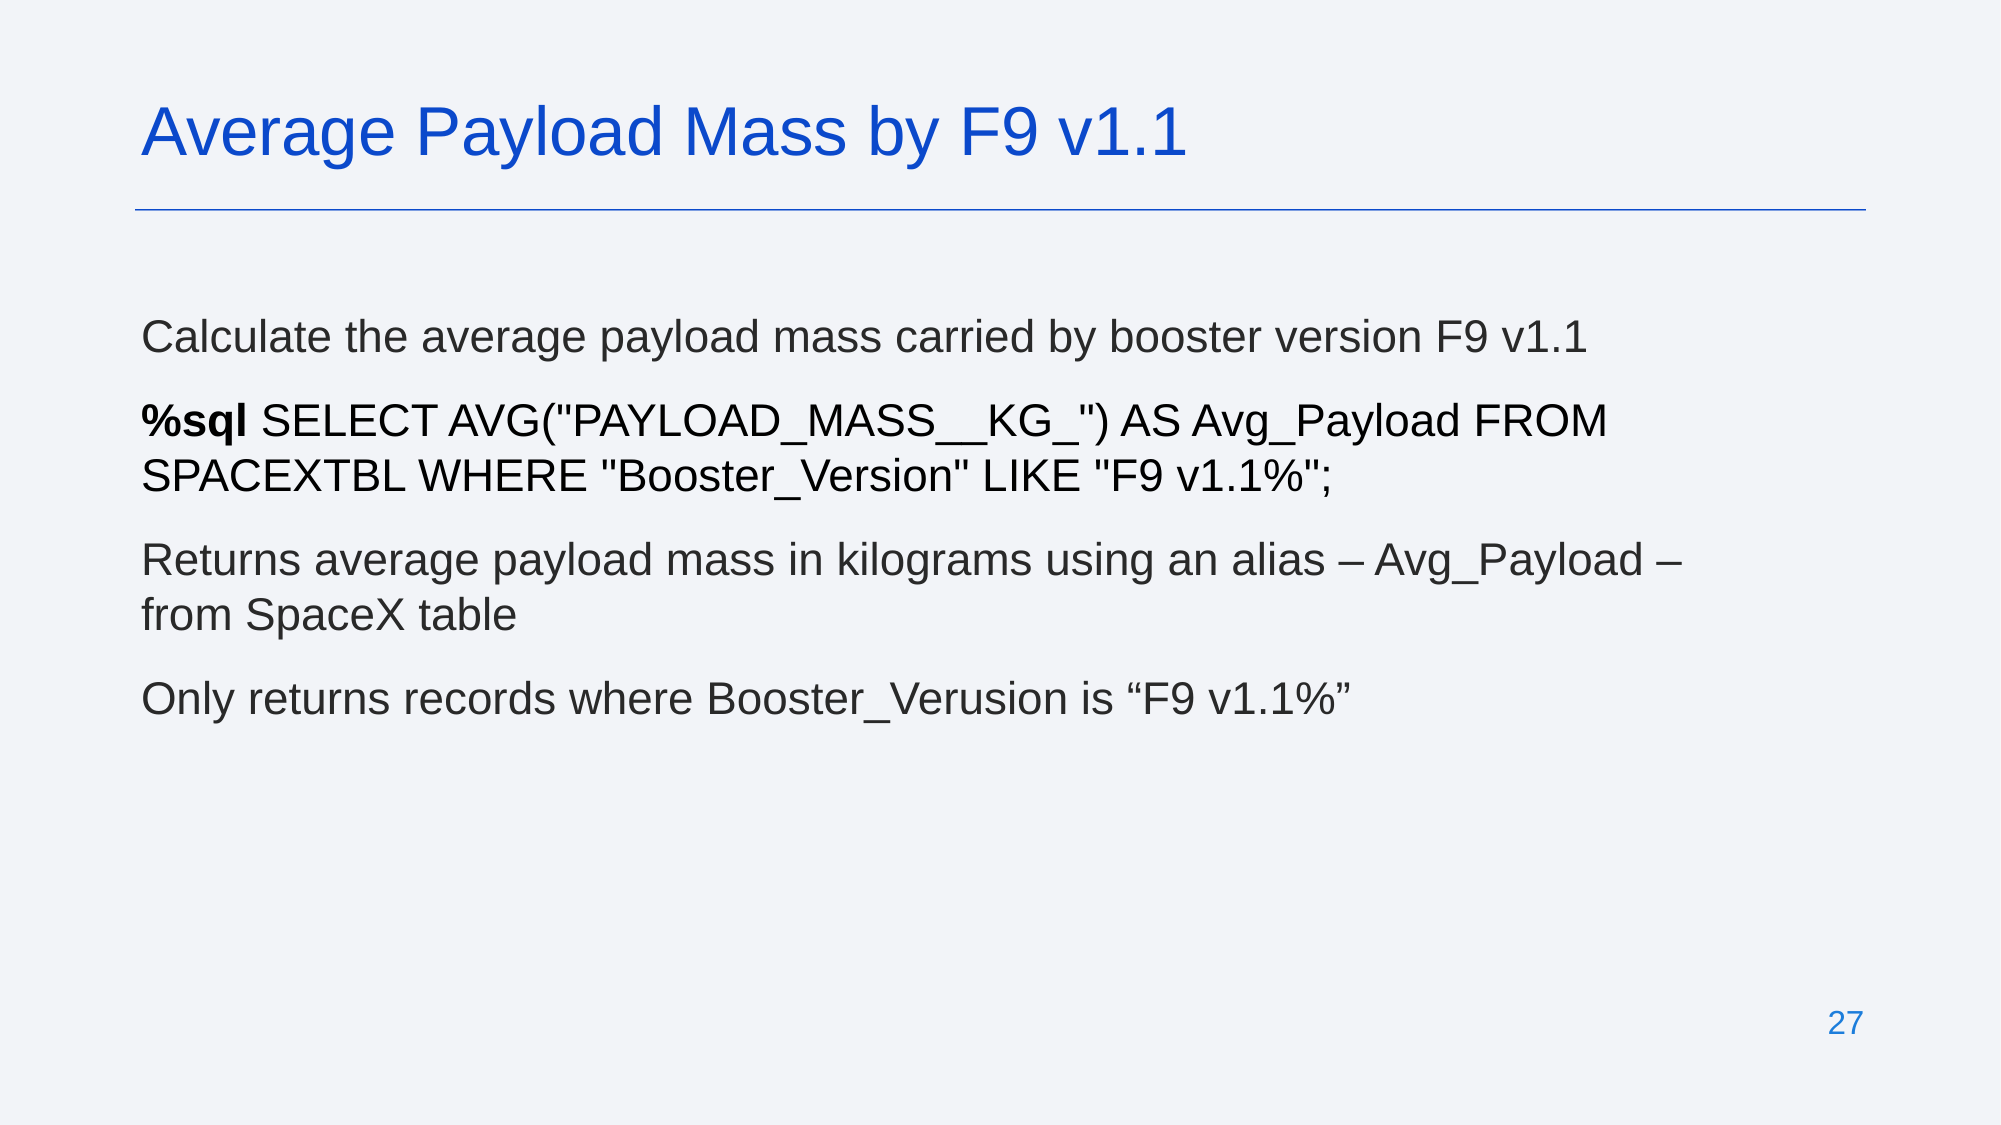

Average Payload Mass by F9 v1.1
Calculate the average payload mass carried by booster version F9 v1.1
%sql SELECT AVG("PAYLOAD_MASS__KG_") AS Avg_Payload FROM SPACEXTBL WHERE "Booster_Version" LIKE "F9 v1.1%";
Returns average payload mass in kilograms using an alias – Avg_Payload – from SpaceX table
Only returns records where Booster_Verusion is “F9 v1.1%”
27